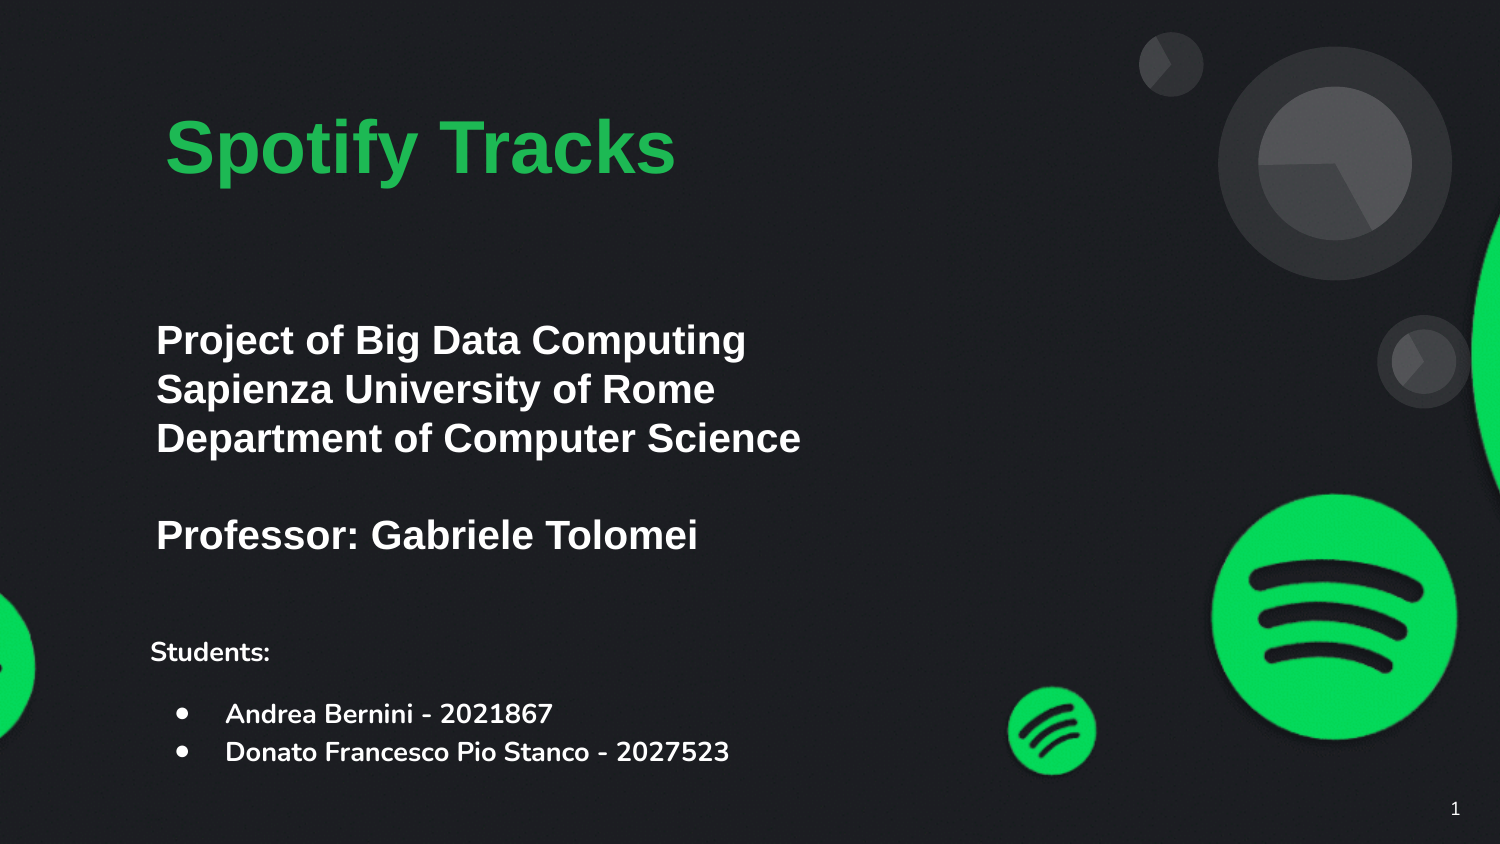

# Spotify Tracks

Project of Big Data Computing
Sapienza University of Rome
Department of Computer Science

Professor: Gabriele Tolomei
Students:
Andrea Bernini - 2021867
Donato Francesco Pio Stanco - 2027523
1